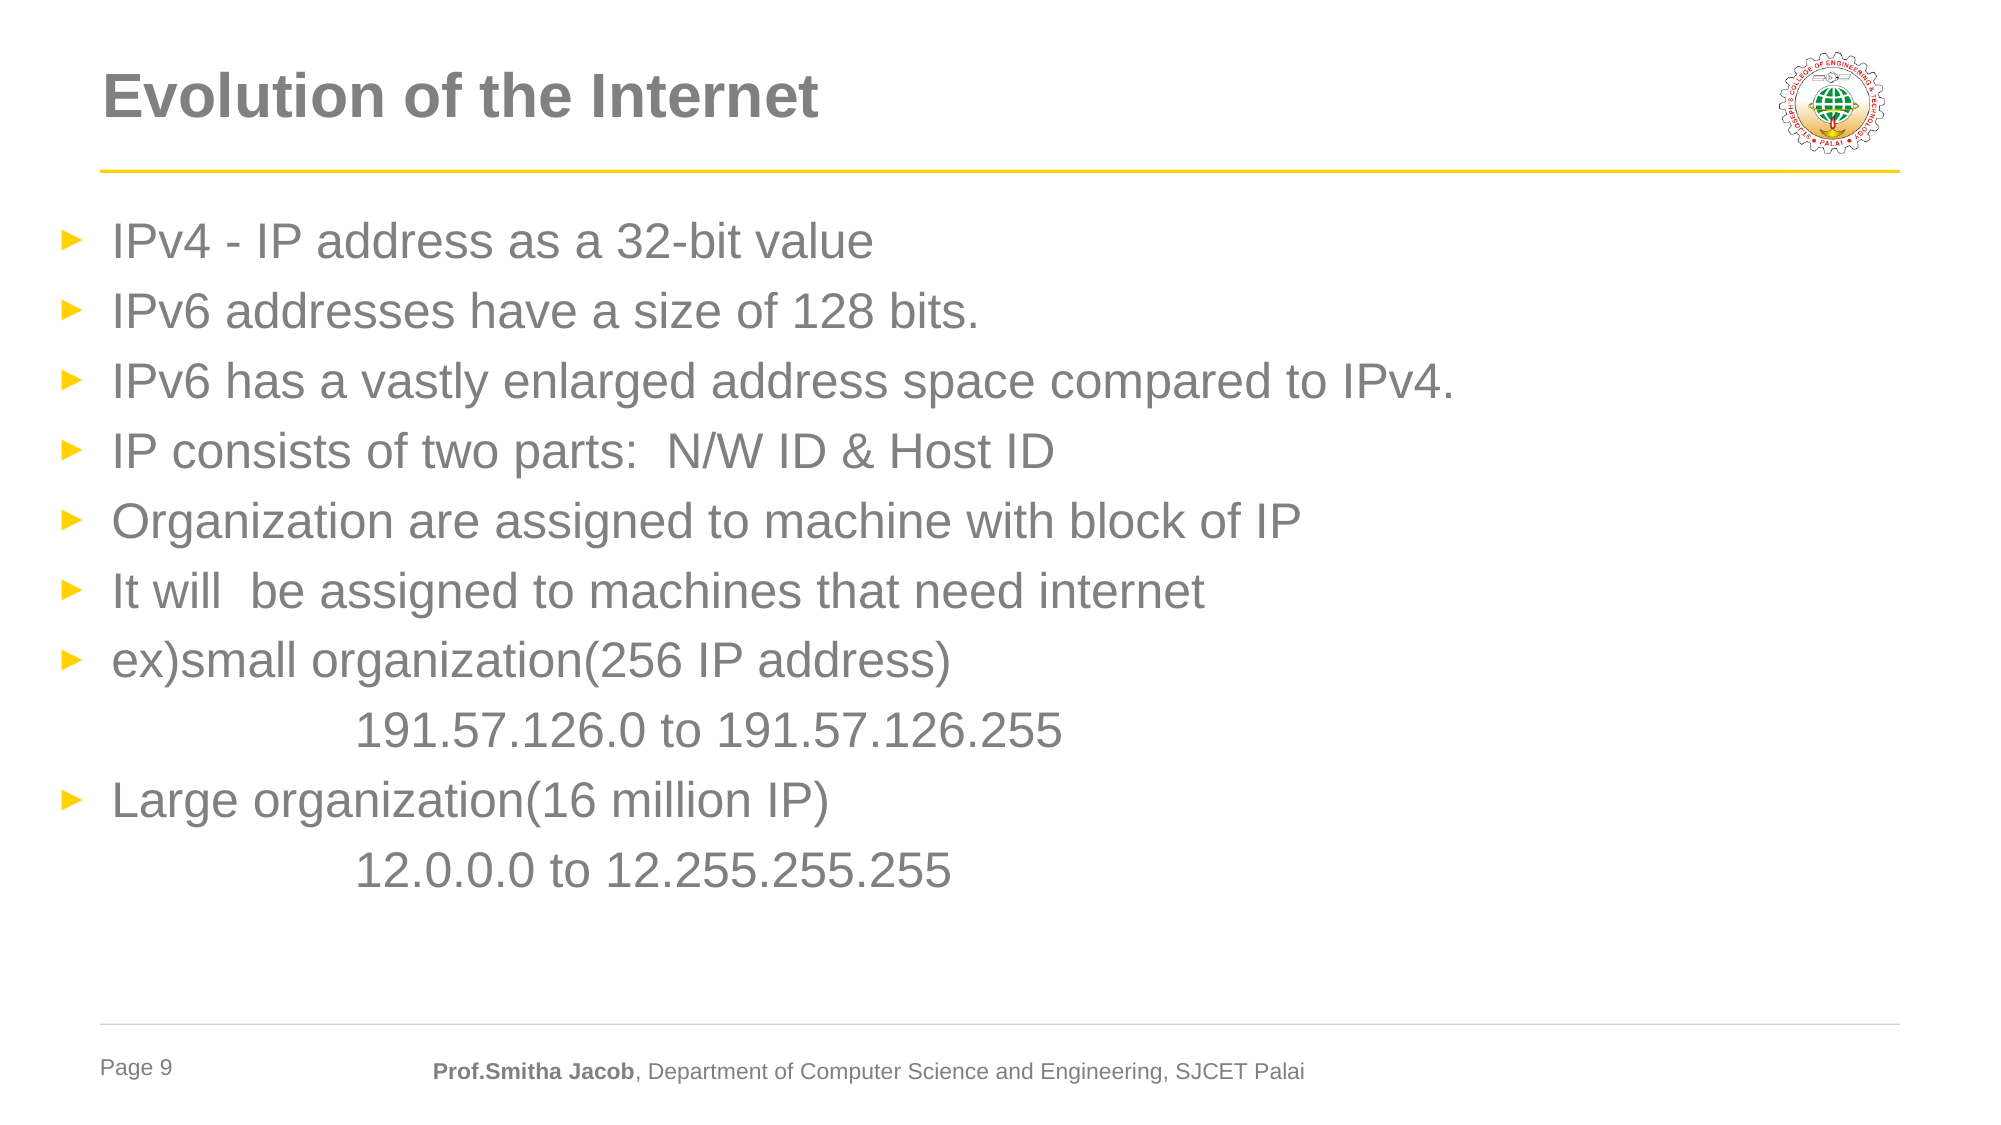

# Evolution of the Internet
IPv4 - IP address as a 32-bit value
IPv6 addresses have a size of 128 bits.
IPv6 has a vastly enlarged address space compared to IPv4.
IP consists of two parts:  N/W ID & Host ID
Organization are assigned to machine with block of IP
It will  be assigned to machines that need internet
ex)small organization(256 IP address)
		191.57.126.0 to 191.57.126.255
Large organization(16 million IP)
		12.0.0.0 to 12.255.255.255